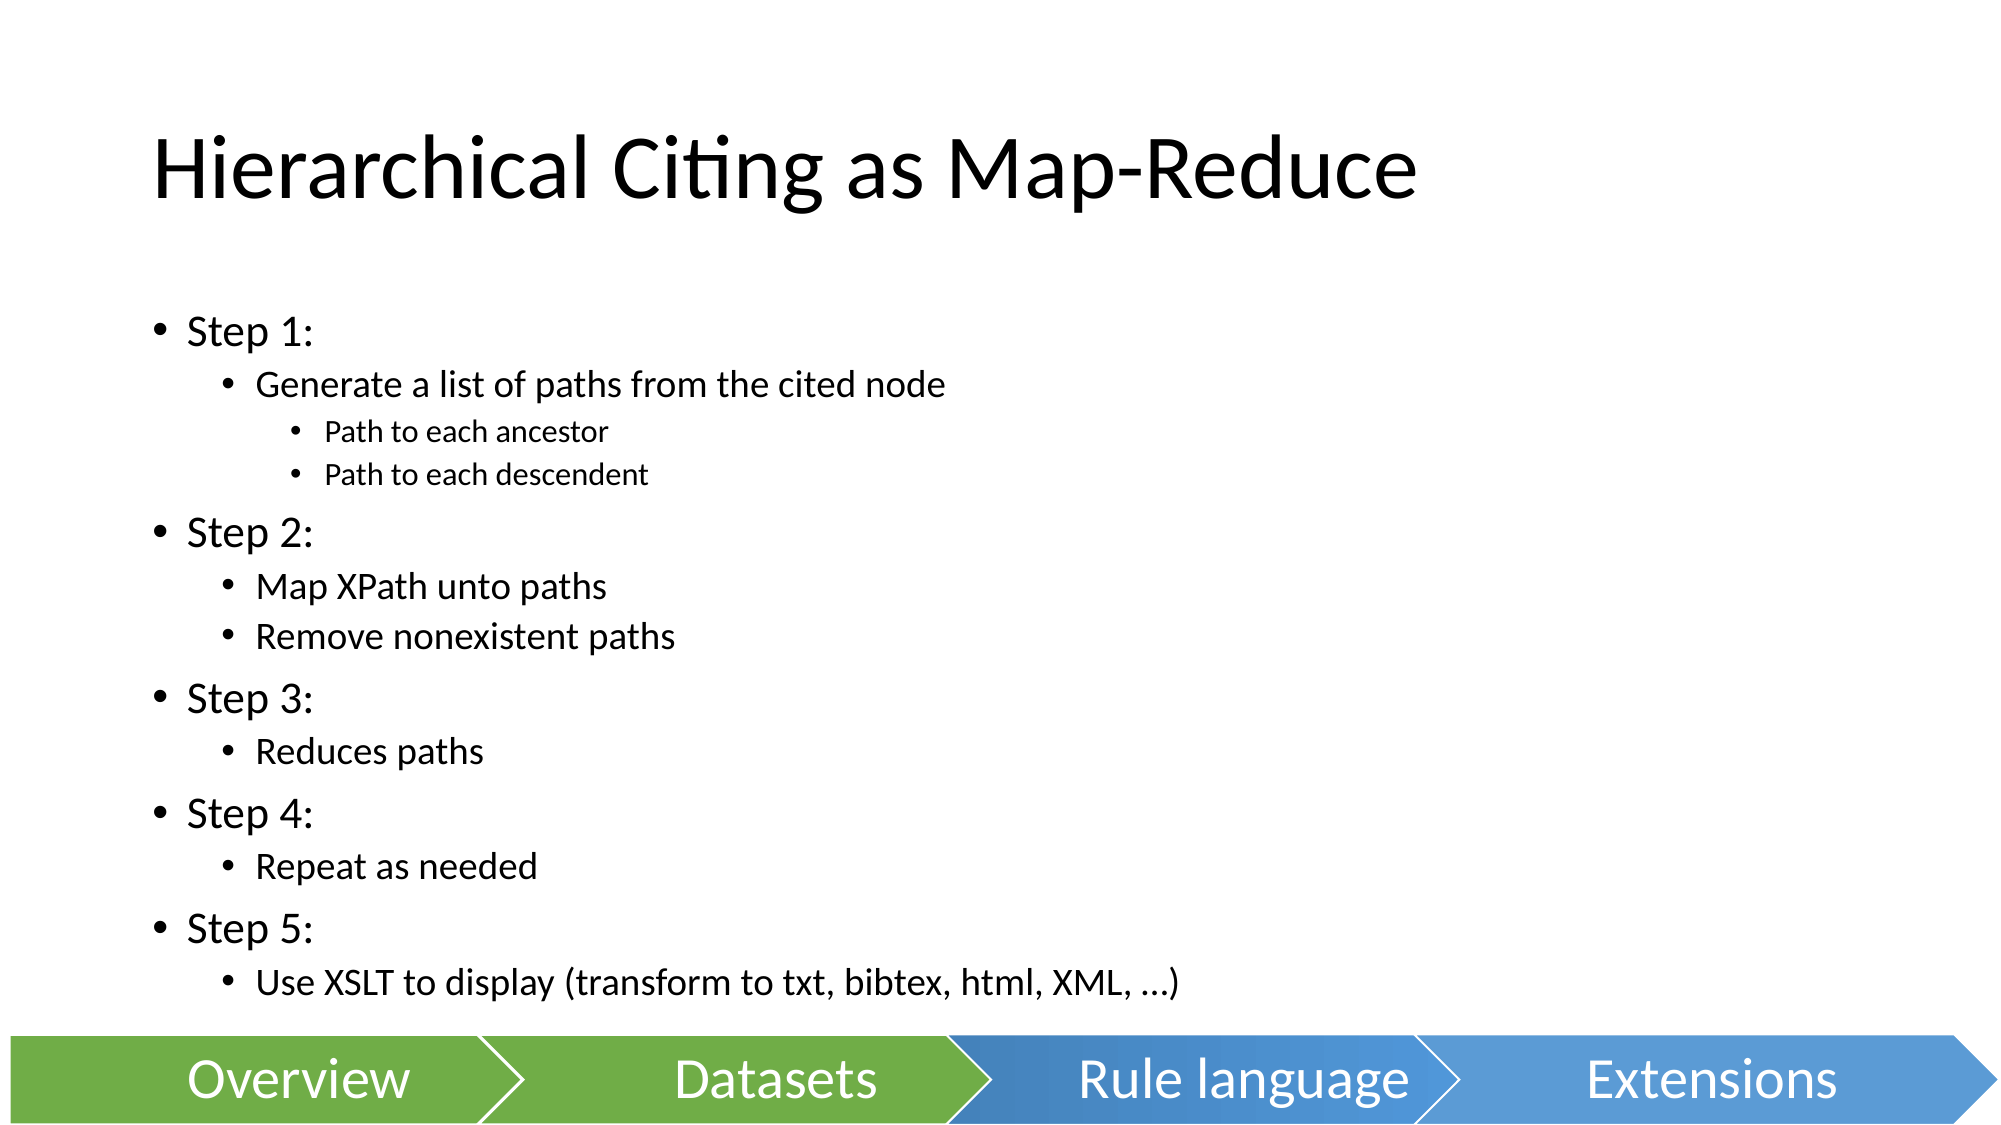

# Hierarchical Citing as Map-Reduce
Step 1:
Generate a list of paths from the cited node
Path to each ancestor
Path to each descendent
Step 2:
Map XPath unto paths
Remove nonexistent paths
Step 3:
Reduces paths
Step 4:
Repeat as needed
Step 5:
Use XSLT to display (transform to txt, bibtex, html, XML, …)
Overview
Datasets
Rule language
Extensions